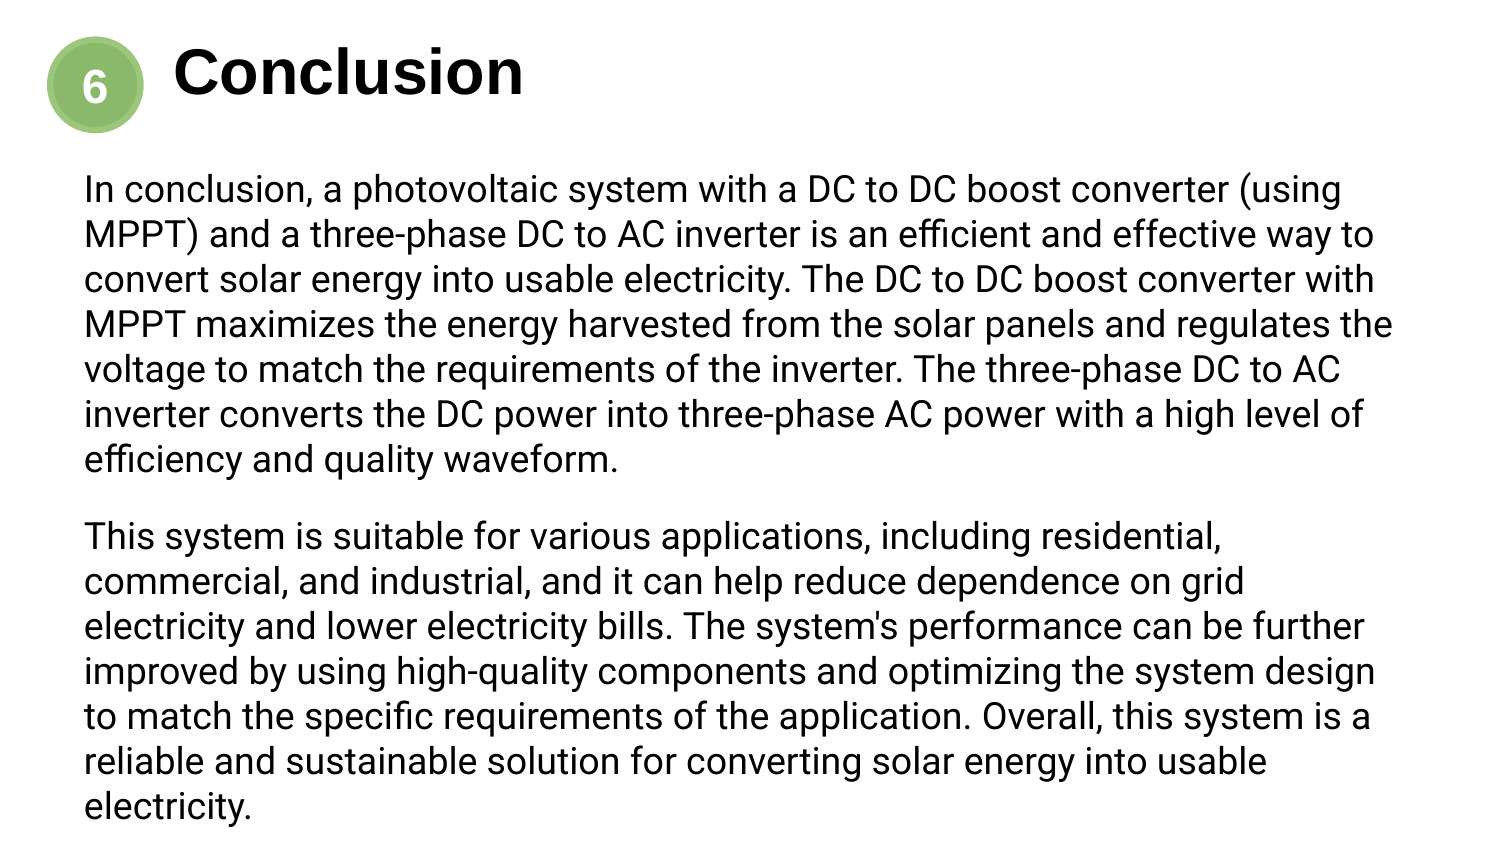

6
Conclusion
In conclusion, a photovoltaic system with a DC to DC boost converter (using MPPT) and a three-phase DC to AC inverter is an efficient and effective way to convert solar energy into usable electricity. The DC to DC boost converter with MPPT maximizes the energy harvested from the solar panels and regulates the voltage to match the requirements of the inverter. The three-phase DC to AC inverter converts the DC power into three-phase AC power with a high level of efficiency and quality waveform.
This system is suitable for various applications, including residential, commercial, and industrial, and it can help reduce dependence on grid electricity and lower electricity bills. The system's performance can be further improved by using high-quality components and optimizing the system design to match the specific requirements of the application. Overall, this system is a reliable and sustainable solution for converting solar energy into usable electricity.